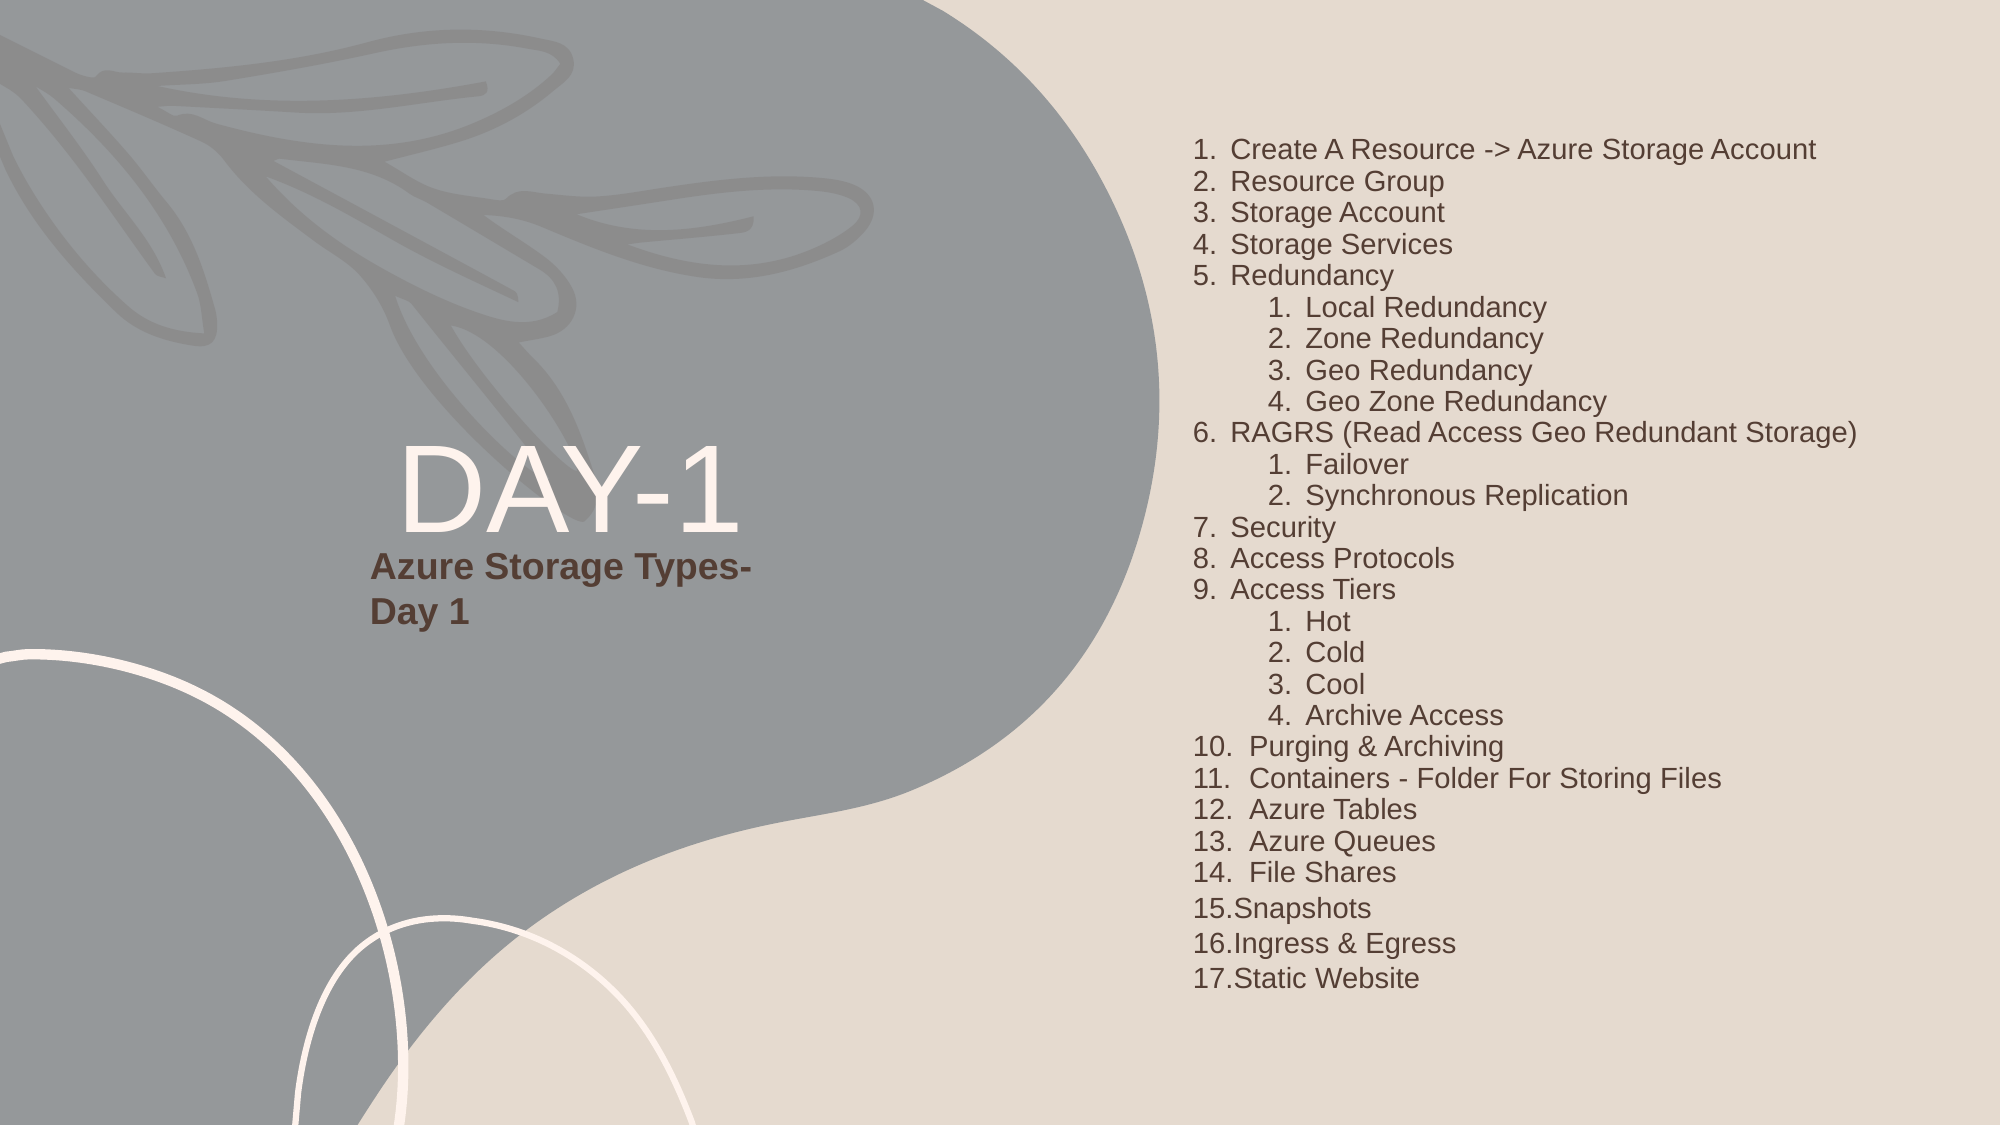

Create A Resource -> Azure Storage Account
Resource Group
Storage Account
Storage Services
Redundancy
Local Redundancy
Zone Redundancy
Geo Redundancy
Geo Zone Redundancy
RAGRS (Read Access Geo Redundant Storage)
Failover
Synchronous Replication
Security
Access Protocols
Access Tiers
Hot
Cold
Cool
Archive Access
Purging & Archiving
Containers - Folder For Storing Files
Azure Tables
Azure Queues
File Shares
Snapshots
Ingress & Egress
Static Website

# DAY-1
Azure Storage Types- Day 1